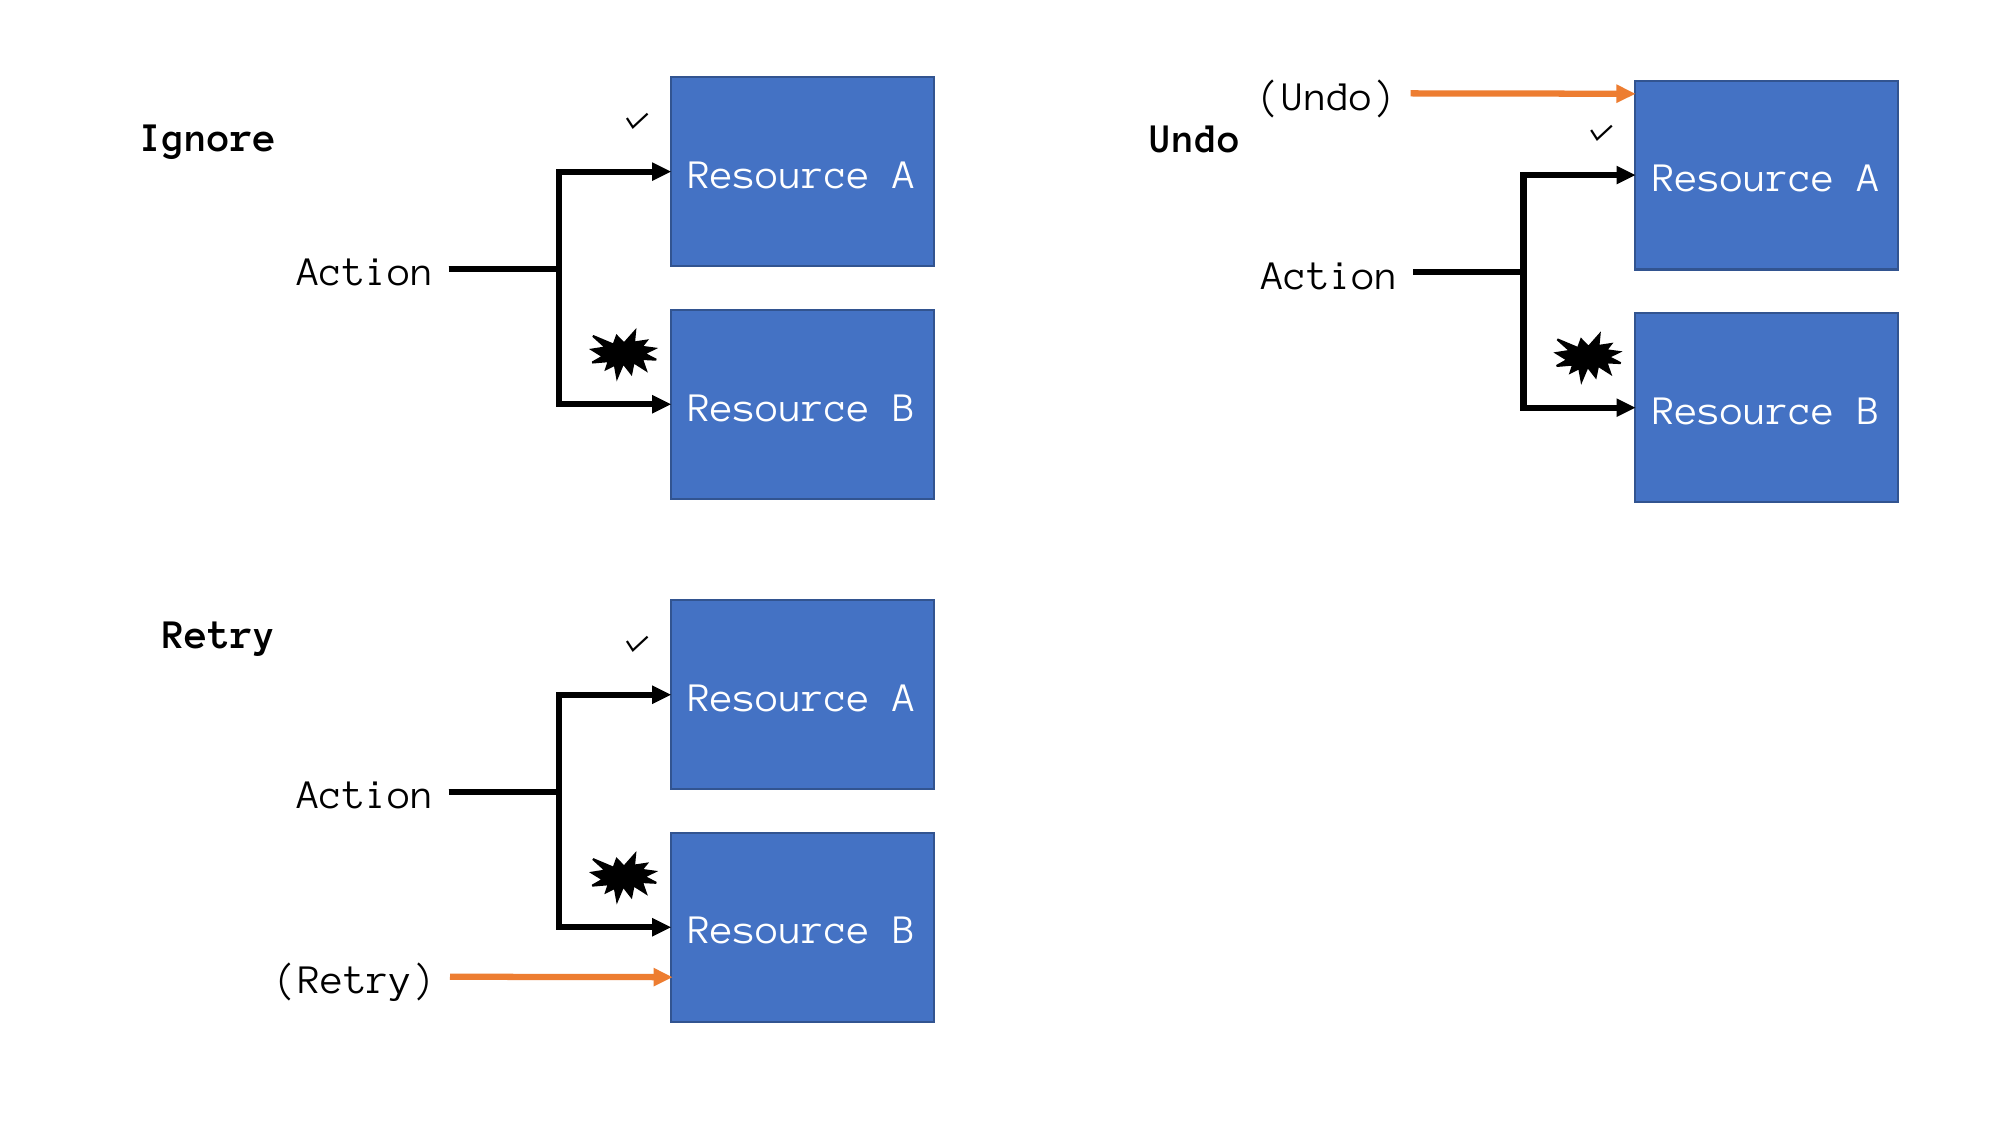

(Undo)
Resource A
✓
Resource A
✓
Ignore
Undo
Action
Action
Resource B
Resource B

Retry
Resource A
✓
Action
Resource B

(Retry)